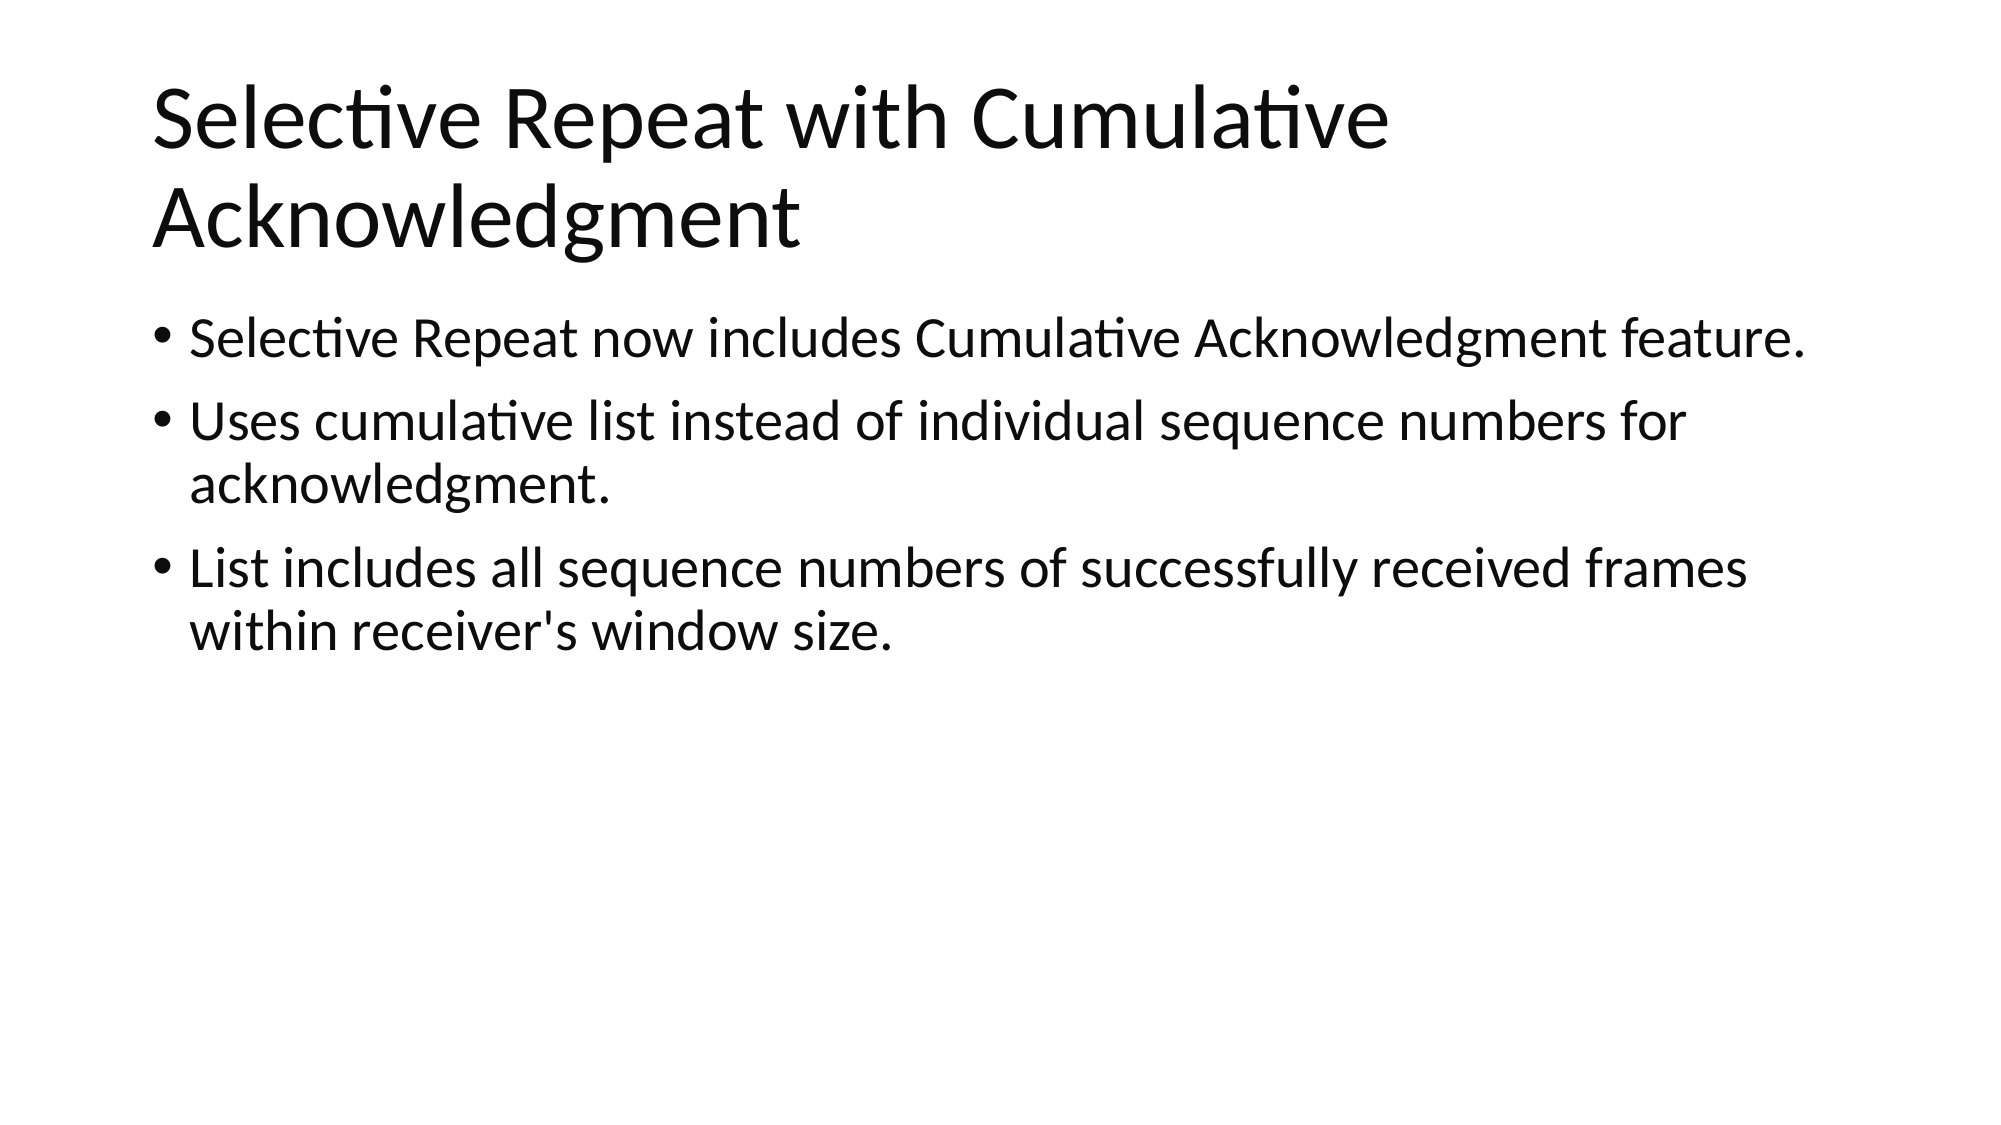

# Selective Repeat with Cumulative Acknowledgment
Selective Repeat now includes Cumulative Acknowledgment feature.
Uses cumulative list instead of individual sequence numbers for acknowledgment.
List includes all sequence numbers of successfully received frames within receiver's window size.